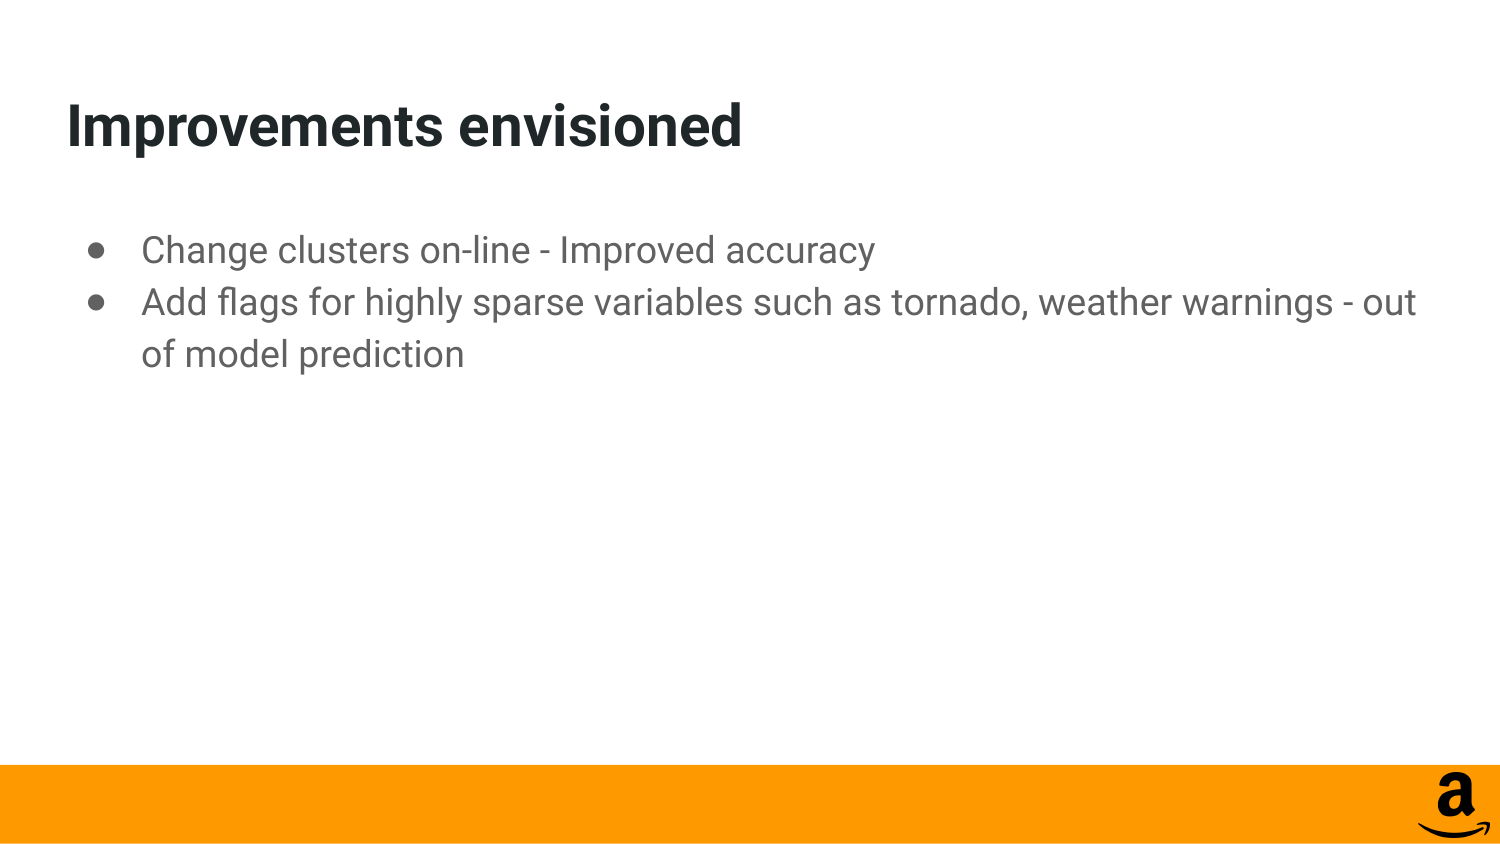

# Improvements envisioned
Change clusters on-line - Improved accuracy
Add flags for highly sparse variables such as tornado, weather warnings - out of model prediction